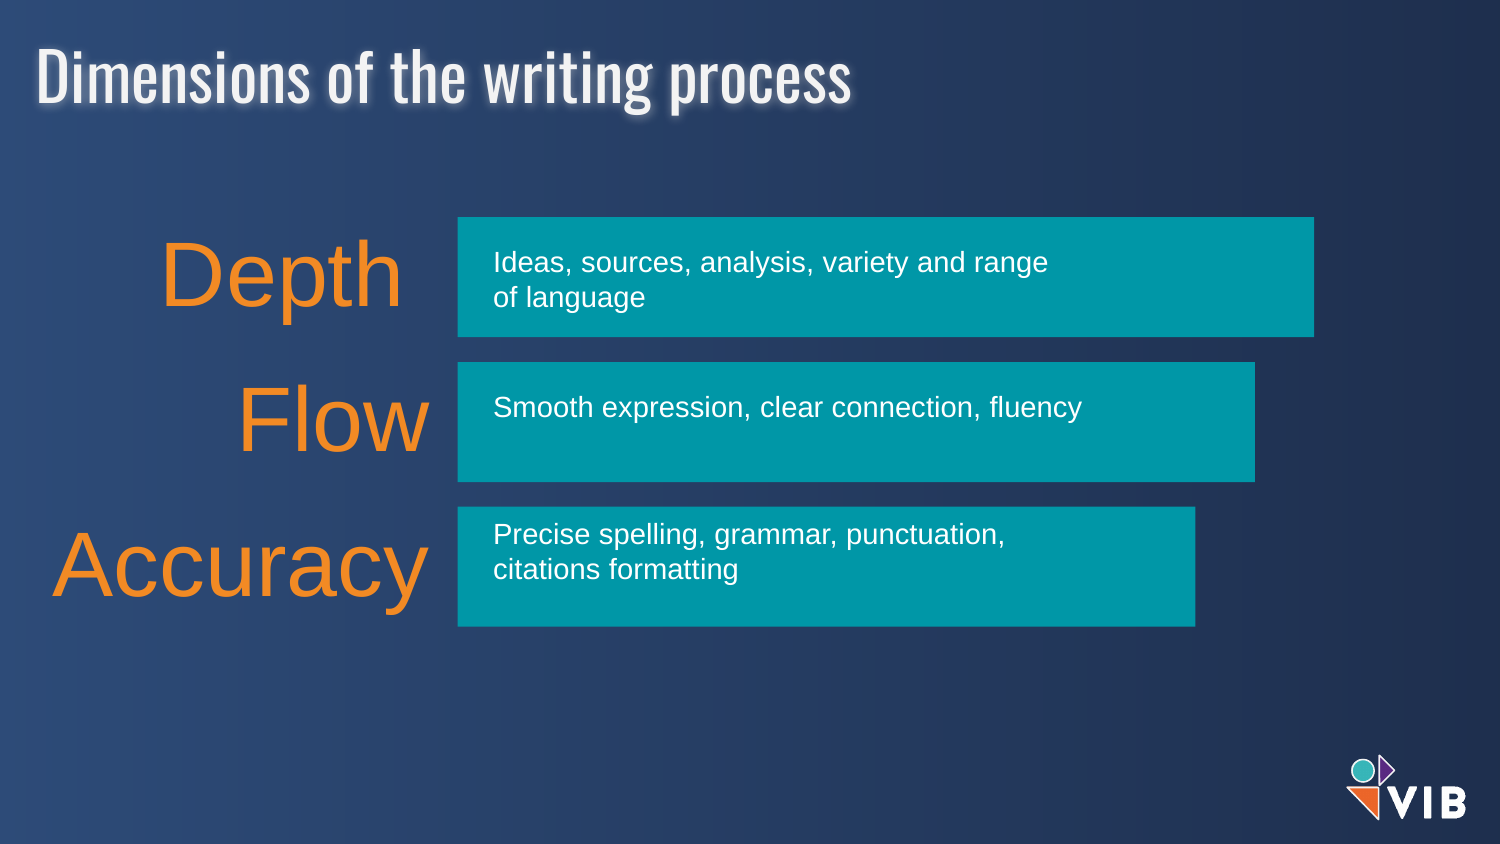

Dimensions of the writing process

Depth
Ideas, sources, analysis, variety and range
of language

Flow
Smooth expression, clear connection, fluency

Accuracy
Precise spelling, grammar, punctuation,
citations formatting